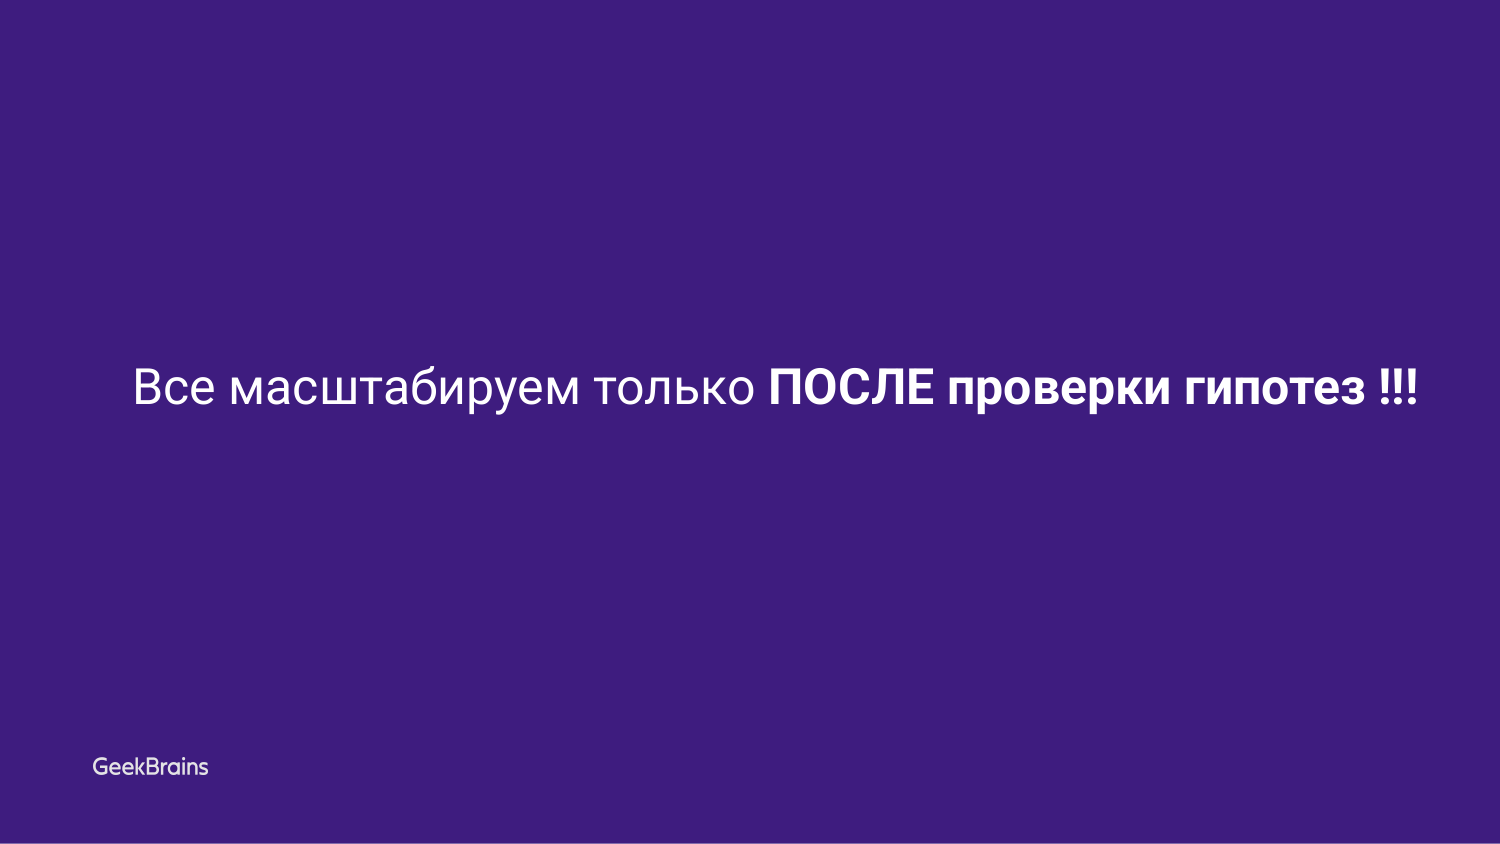

# Все масштабируем только ПОСЛЕ проверки гипотез !!!